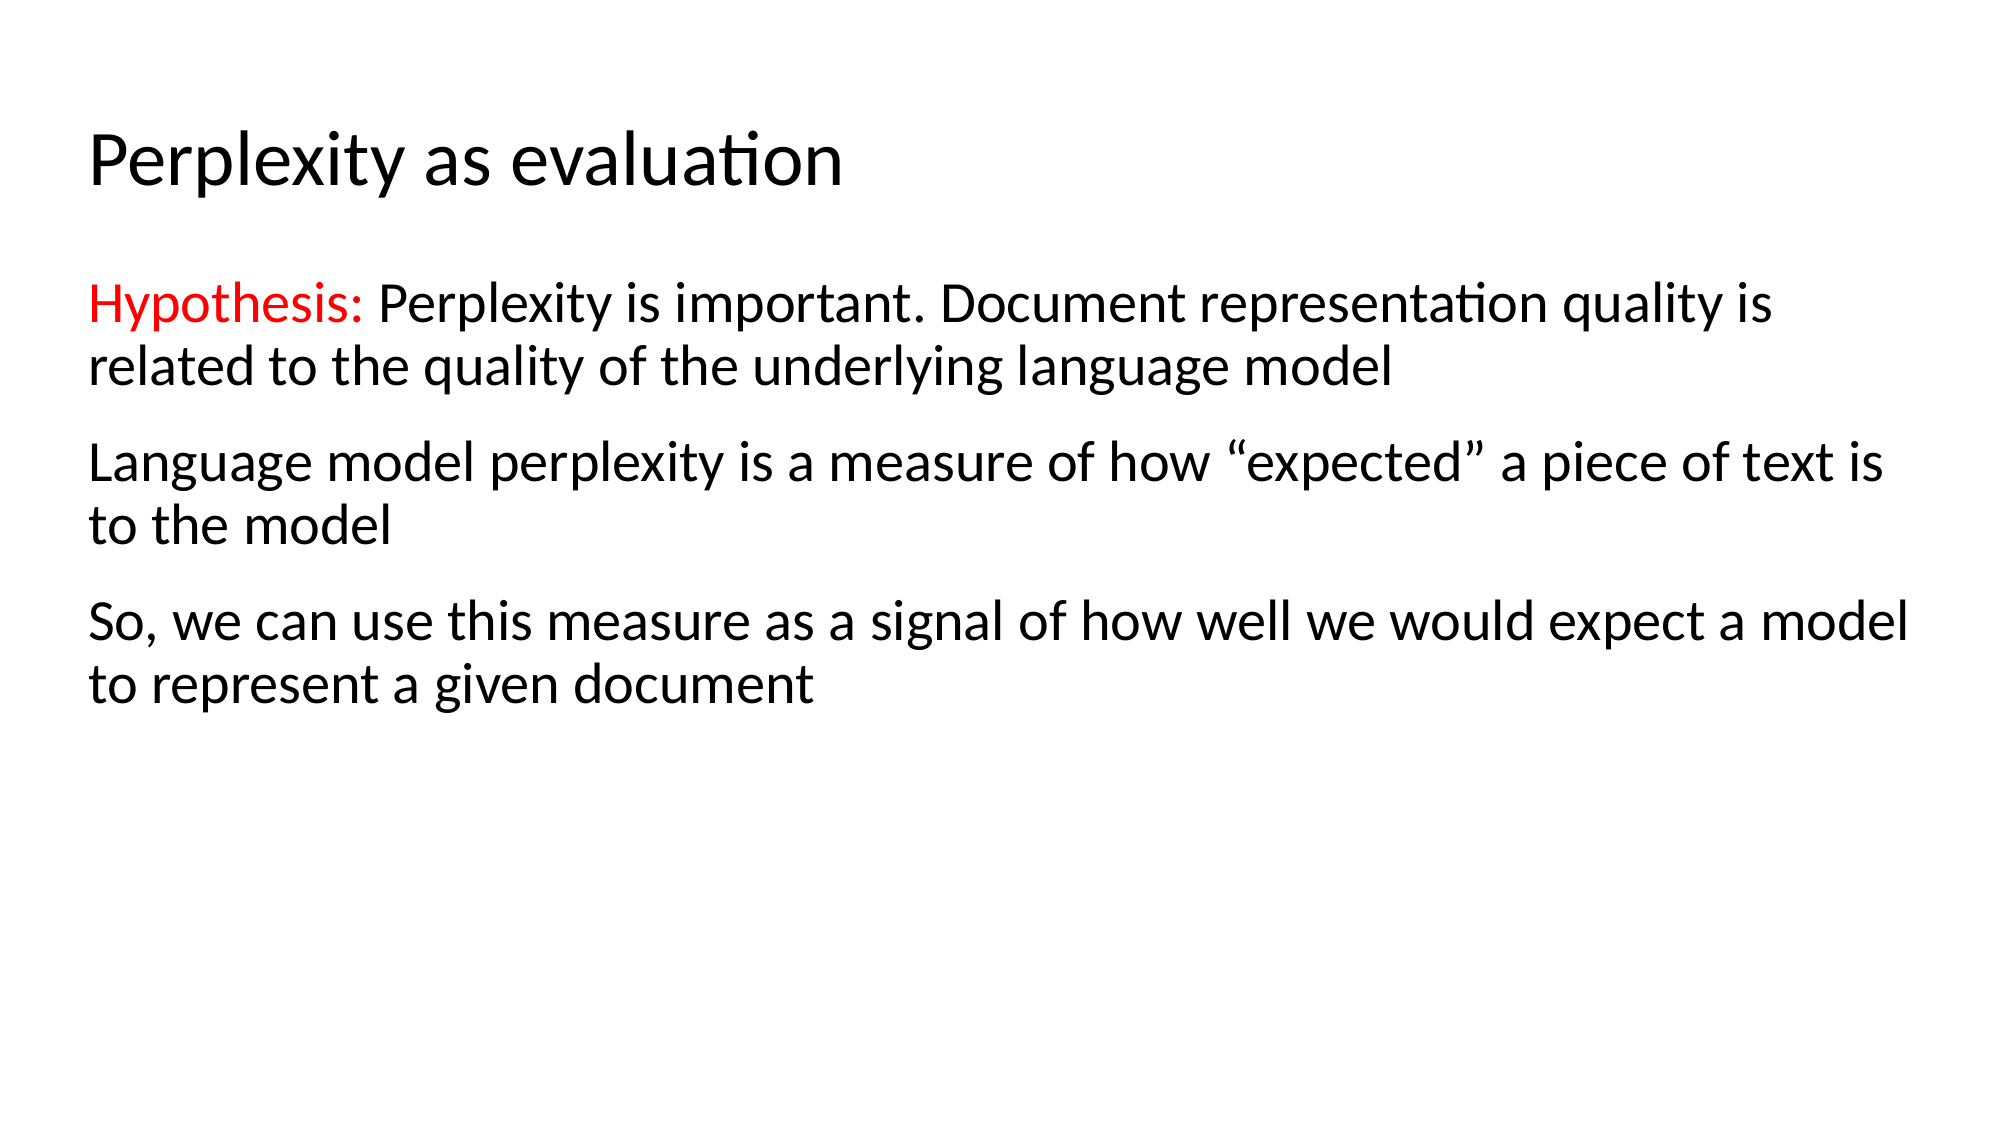

# Perplexity as evaluation
Hypothesis: Perplexity is important. Document representation quality is related to the quality of the underlying language model
Language model perplexity is a measure of how “expected” a piece of text is to the model
So, we can use this measure as a signal of how well we would expect a model to represent a given document